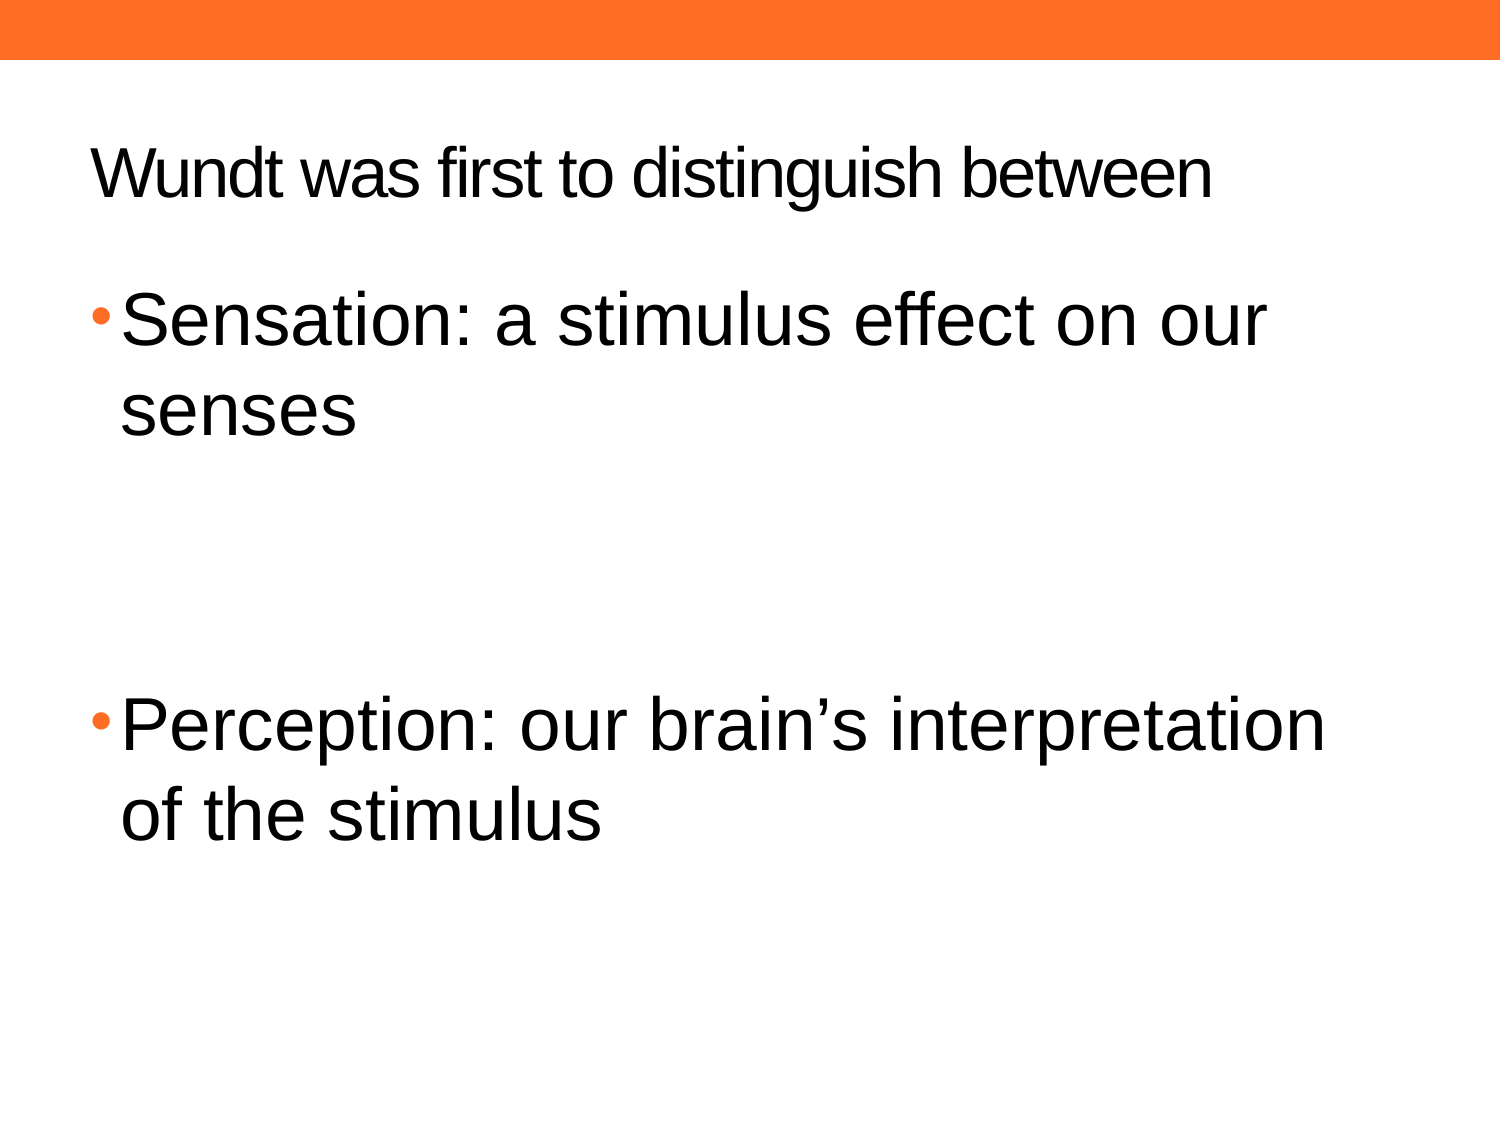

# Wundt was first to distinguish between
Sensation: a stimulus effect on our senses

Perception: our brain’s interpretation of the stimulus